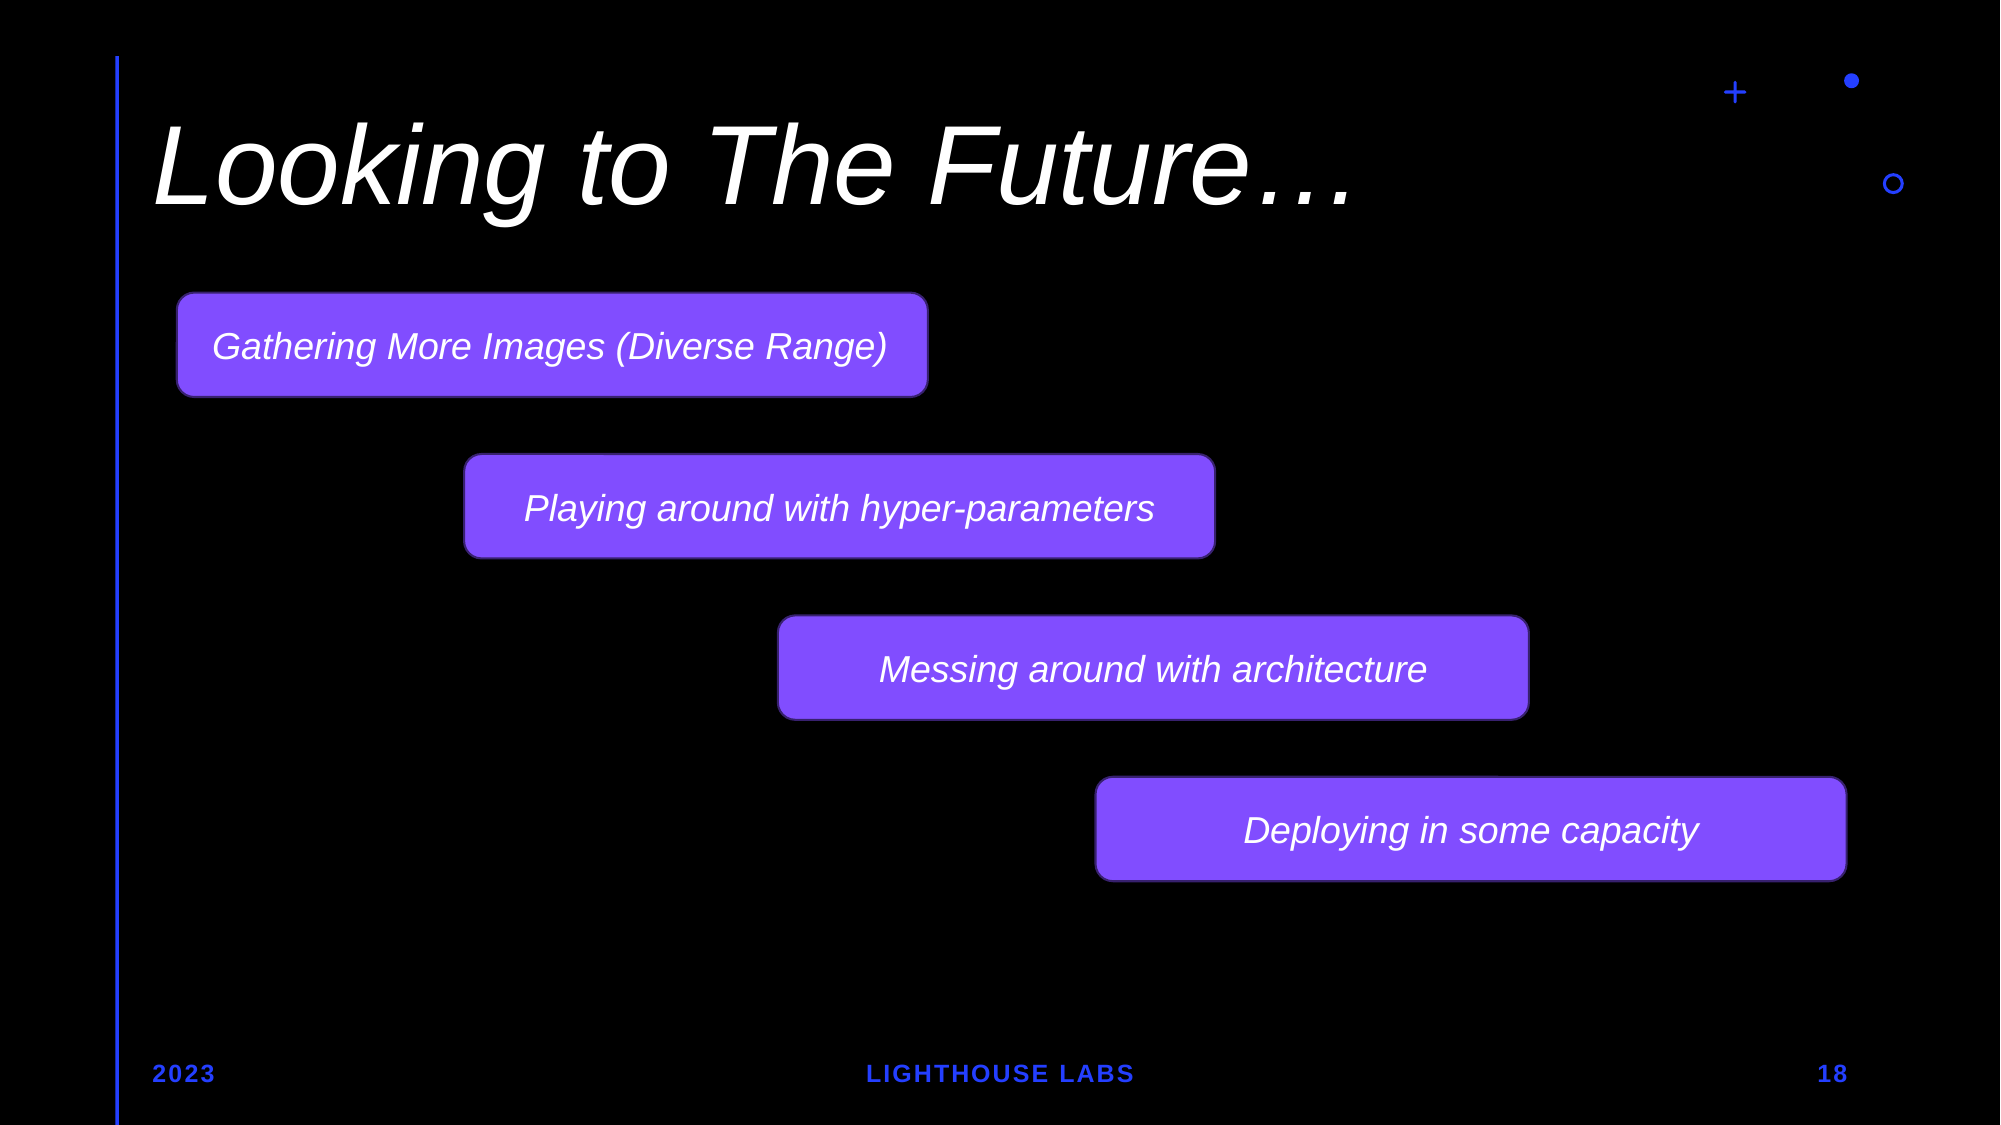

# Looking to The Future…

Gathering More Images (Diverse Range)
Playing around with hyper-parameters
Messing around with architecture
Deploying in some capacity
2023
Lighthouse labs
18